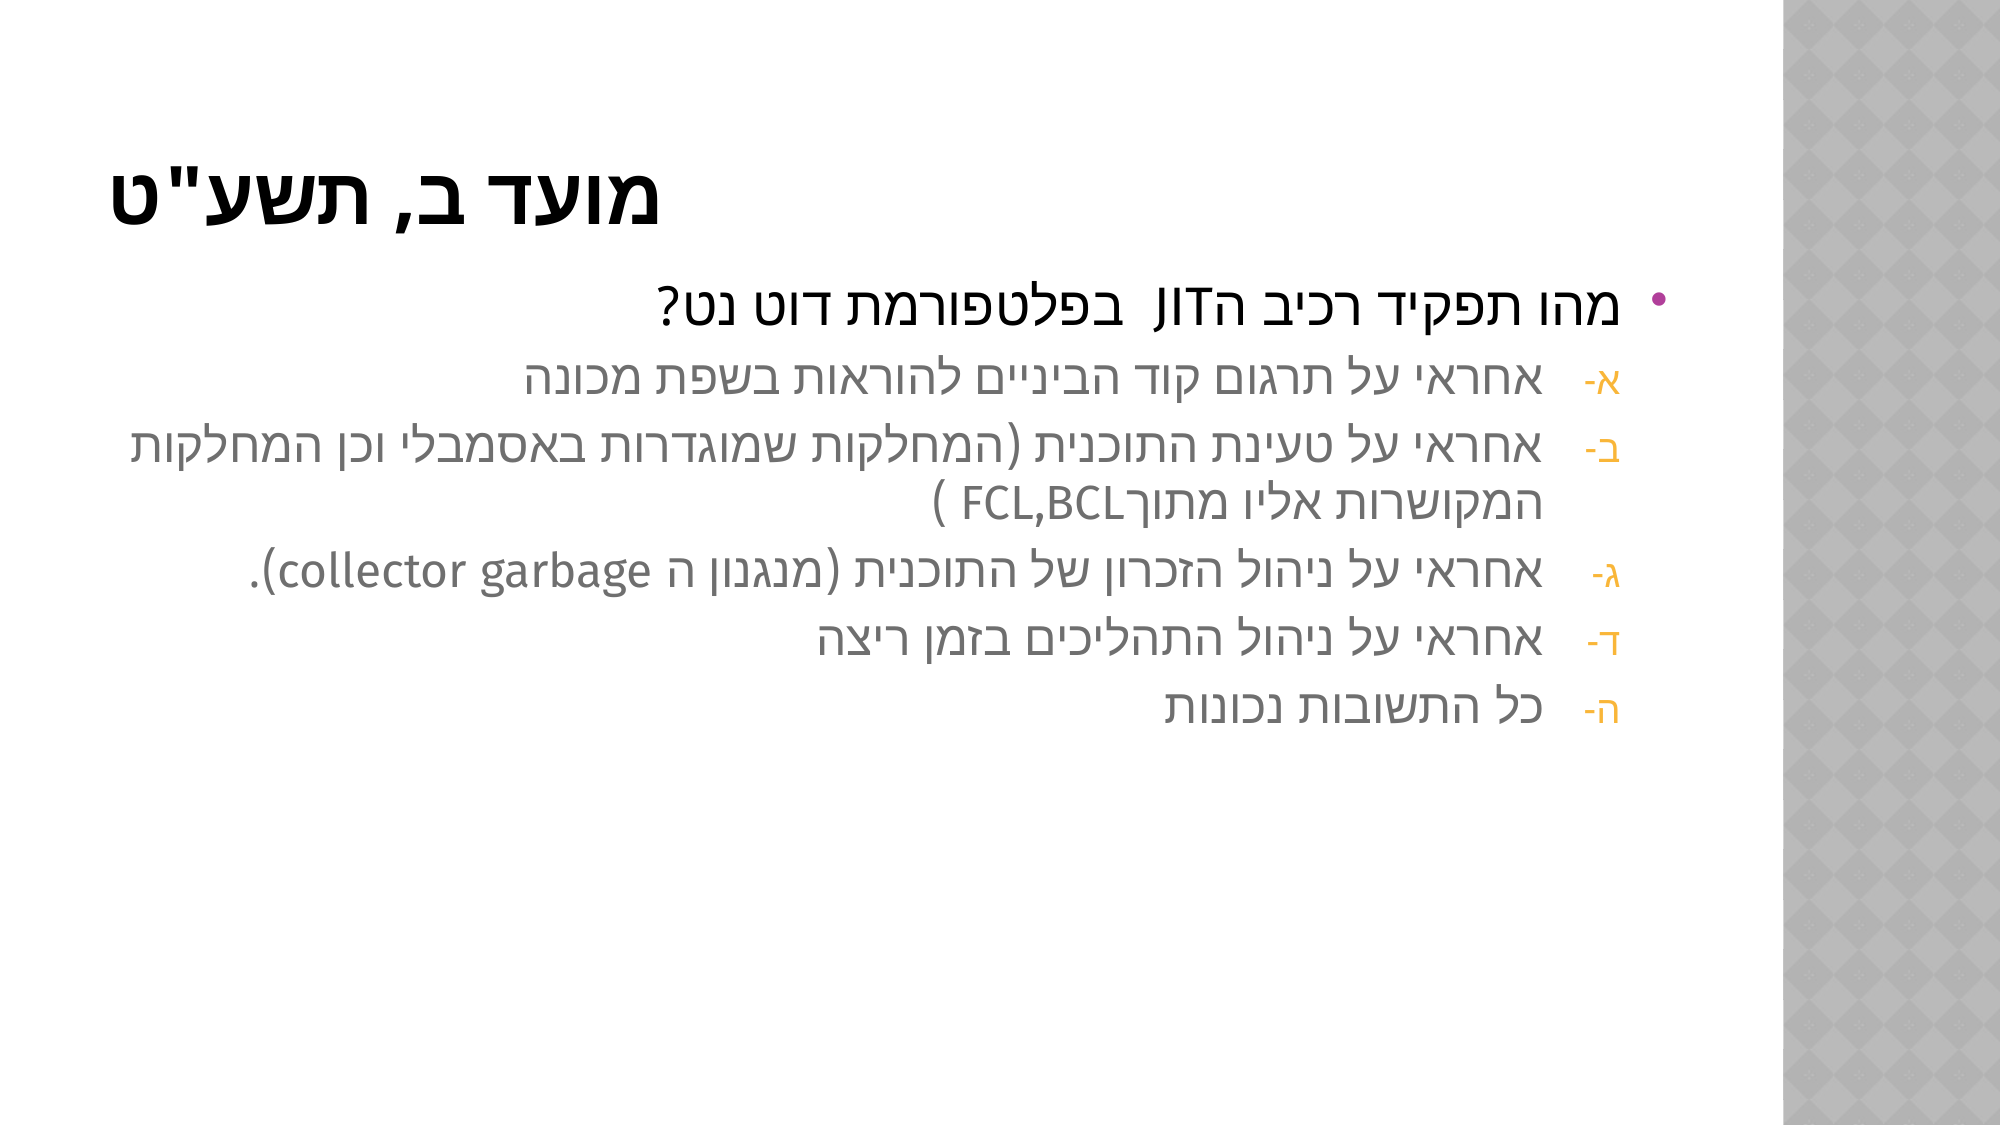

# מועד ב, תשע"ט
מהו תפקיד רכיב הJIT  בפלטפורמת דוט נט?
אחראי על תרגום קוד הביניים להוראות בשפת מכונה
אחראי על טעינת התוכנית (המחלקות שמוגדרות באסמבלי וכן המחלקות המקושרות אליו מתוךFCL,BCL )
אחראי על ניהול הזכרון של התוכנית (מנגנון ה collector garbage).
אחראי על ניהול התהליכים בזמן ריצה
כל התשובות נכונות